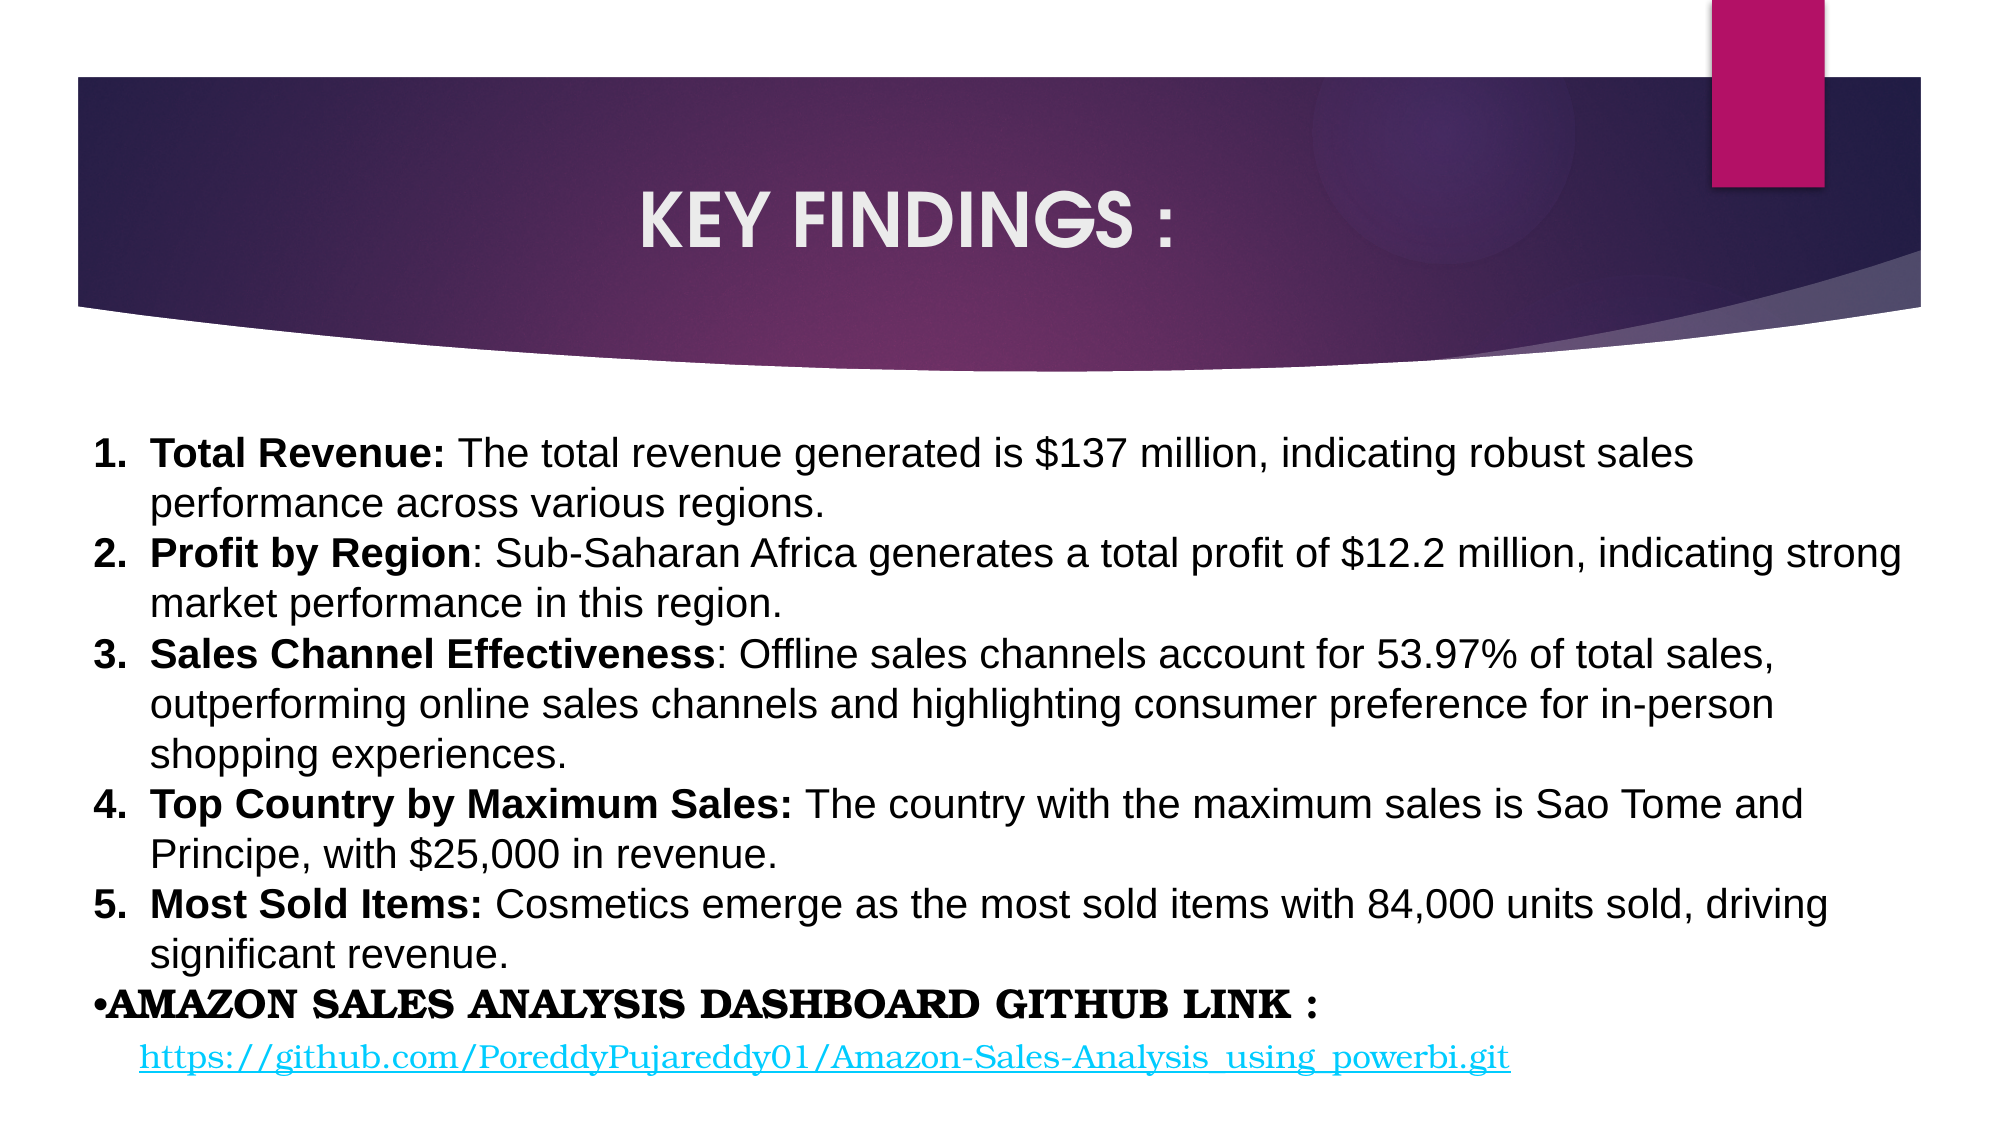

# KEY FINDINGS :
Total Revenue: The total revenue generated is $137 million, indicating robust sales performance across various regions.
Profit by Region: Sub-Saharan Africa generates a total profit of $12.2 million, indicating strong market performance in this region.
Sales Channel Effectiveness: Offline sales channels account for 53.97% of total sales, outperforming online sales channels and highlighting consumer preference for in-person shopping experiences.
Top Country by Maximum Sales: The country with the maximum sales is Sao Tome and Principe, with $25,000 in revenue.
Most Sold Items: Cosmetics emerge as the most sold items with 84,000 units sold, driving significant revenue.
•AMAZON SALES ANALYSIS DASHBOARD GITHUB LINK :
    https://github.com/PoreddyPujareddy01/Amazon-Sales-Analysis_using_powerbi.git